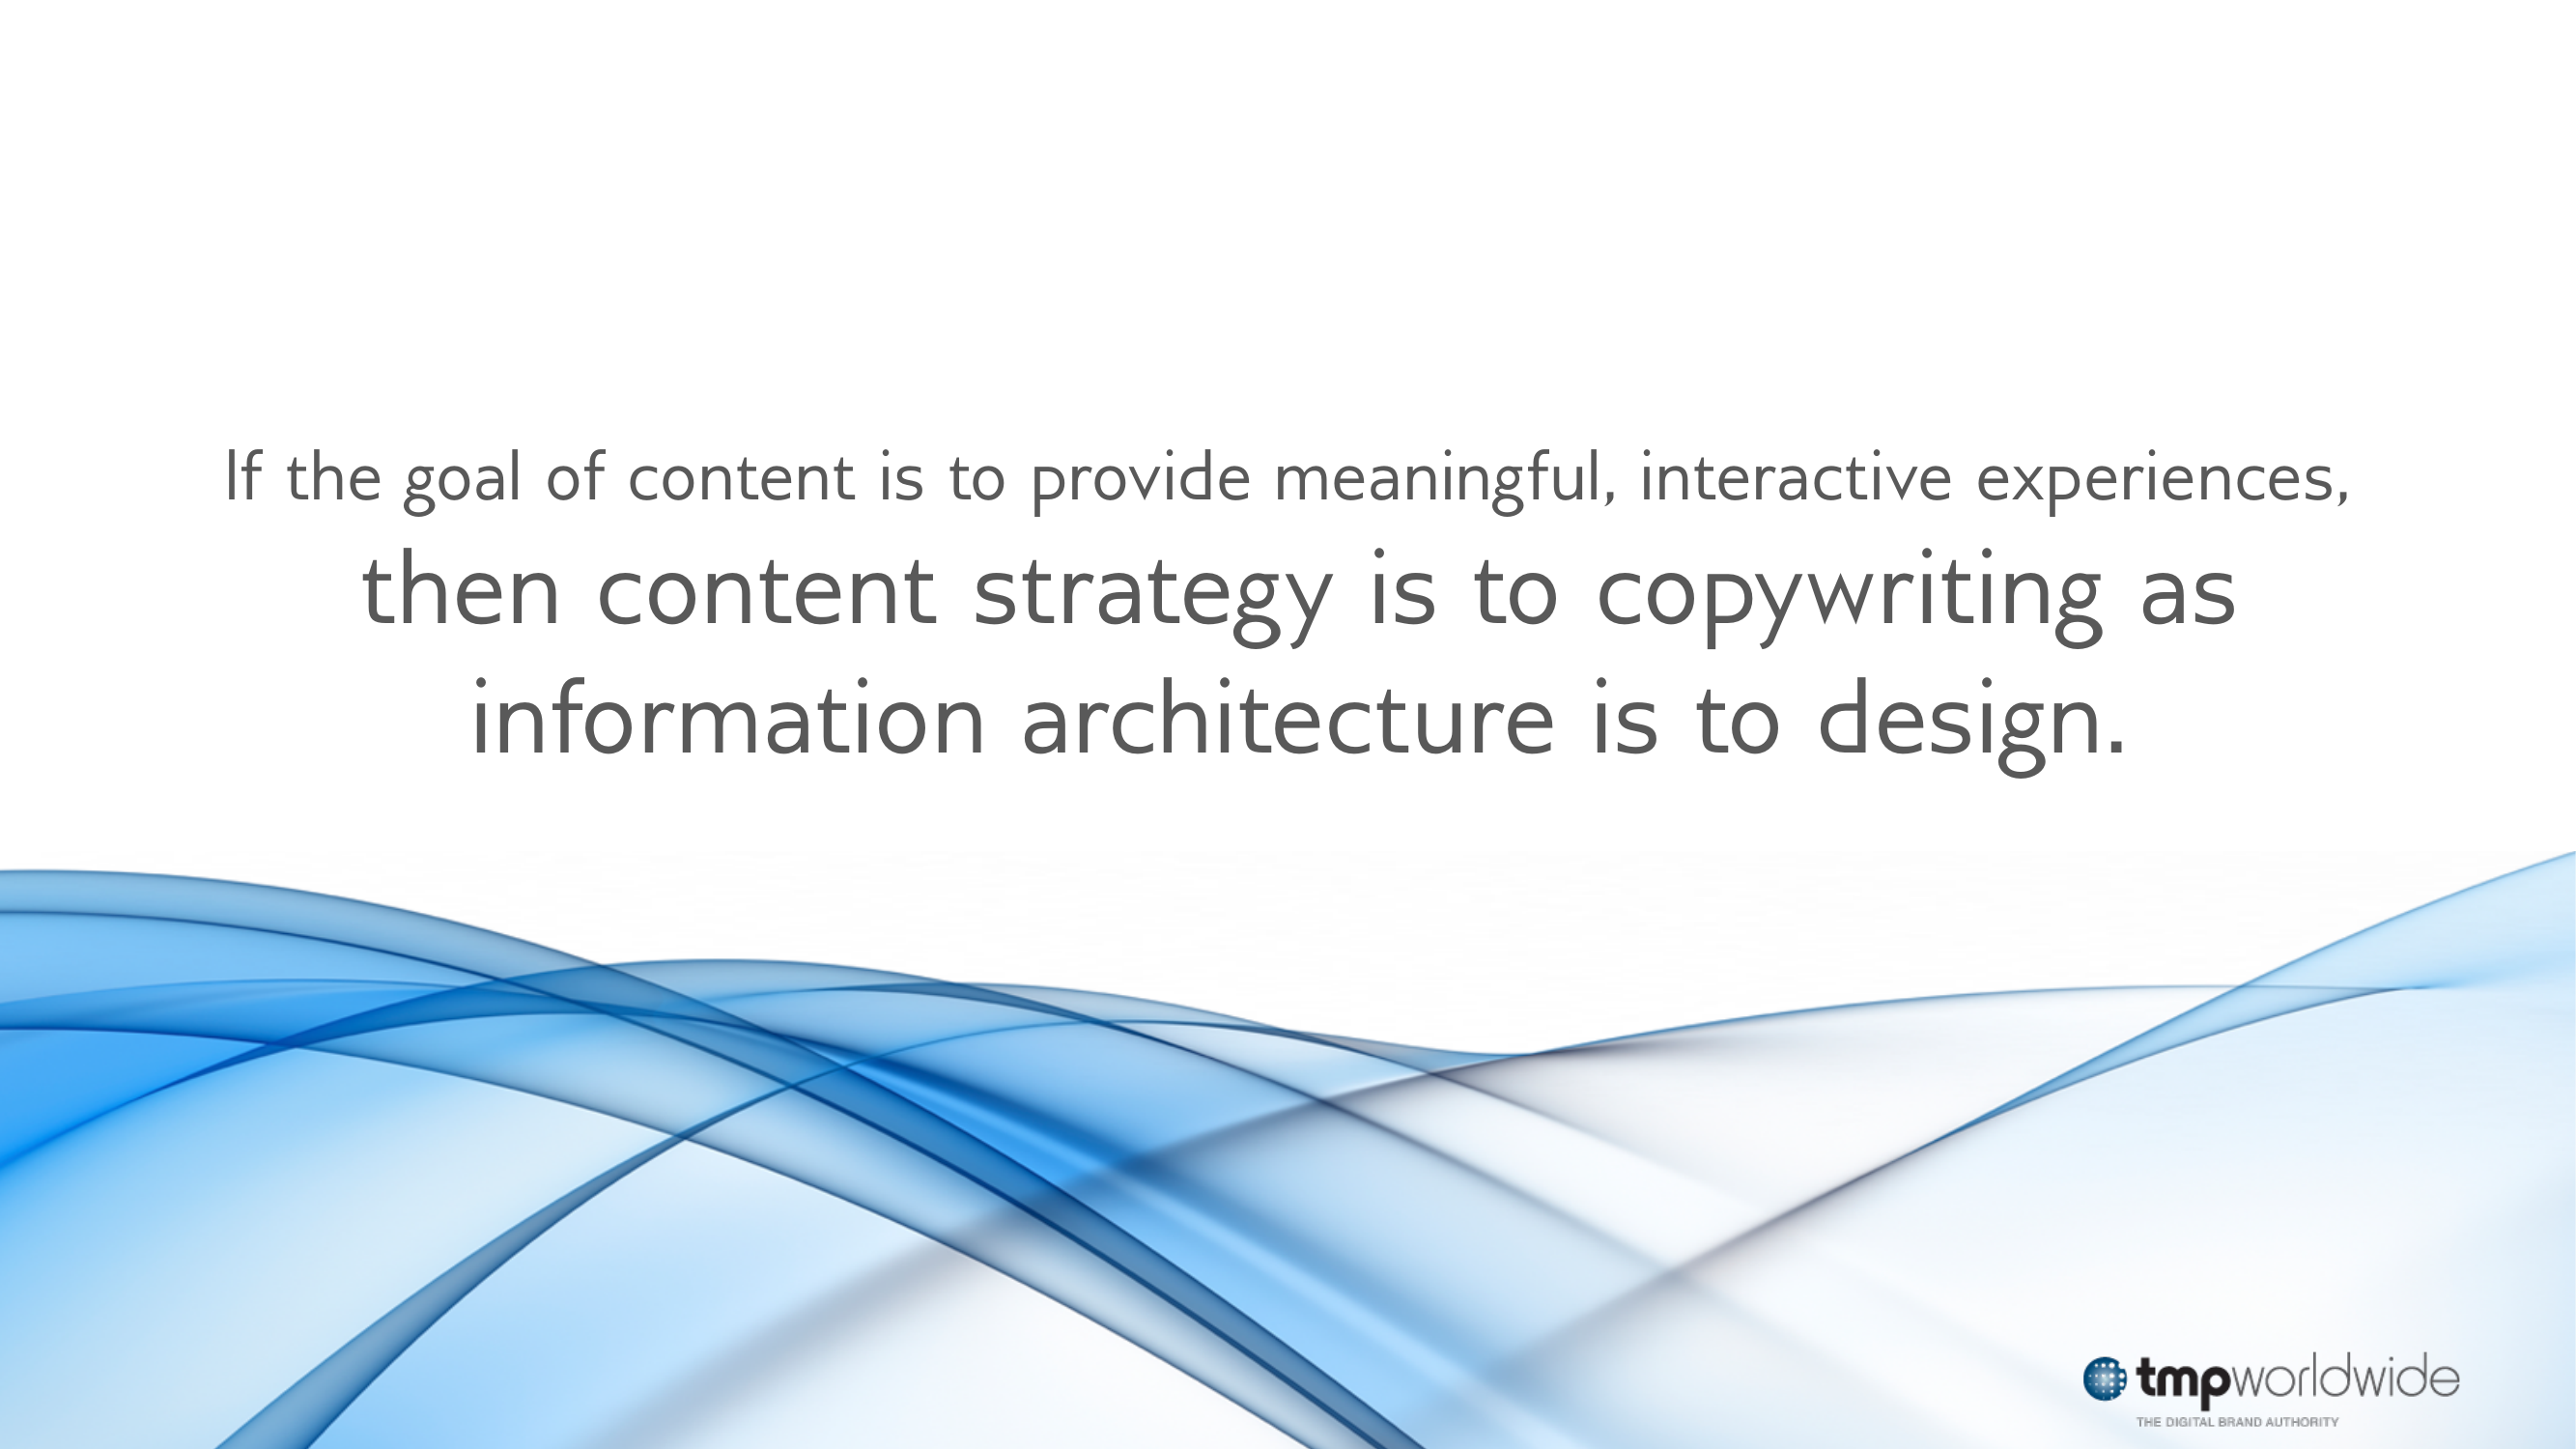

If the goal of content is to provide meaningful, interactive experiences,
then content strategy is to copywriting as information architecture is to design.